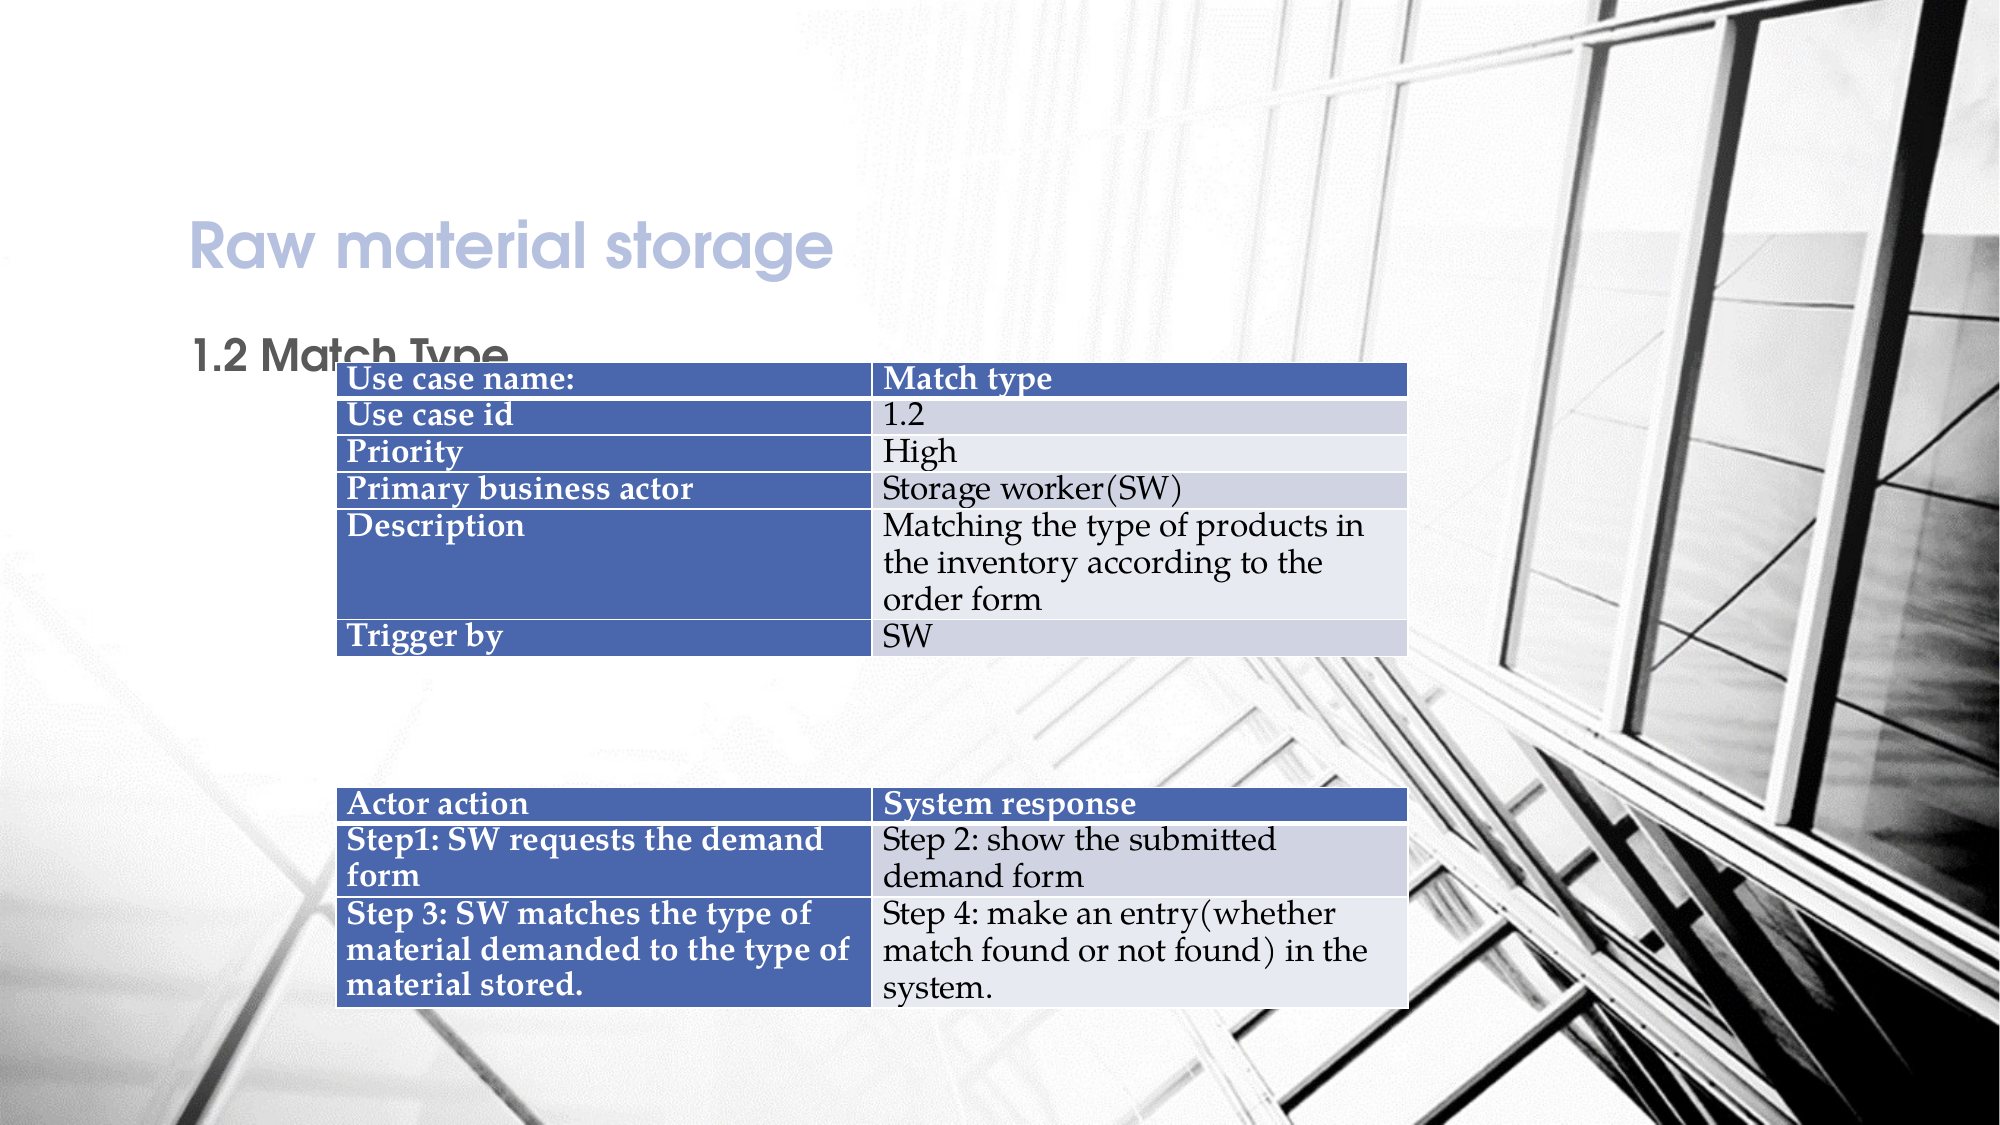

Raw material storage
1.2 Match Type

| Use case name: | Match type |
| --- | --- |
| Use case id | 1.2 |
| Priority | High |
| Primary business actor | Storage worker(SW) |
| Description | Matching the type of products in the inventory according to the order form |
| Trigger by | SW |

| Actor action | System response |
| --- | --- |
| Step1: SW requests the demand form | Step 2: show the submitted demand form |
| Step 3: SW matches the type of material demanded to the type of material stored. | Step 4: make an entry(whether match found or not found) in the system. |